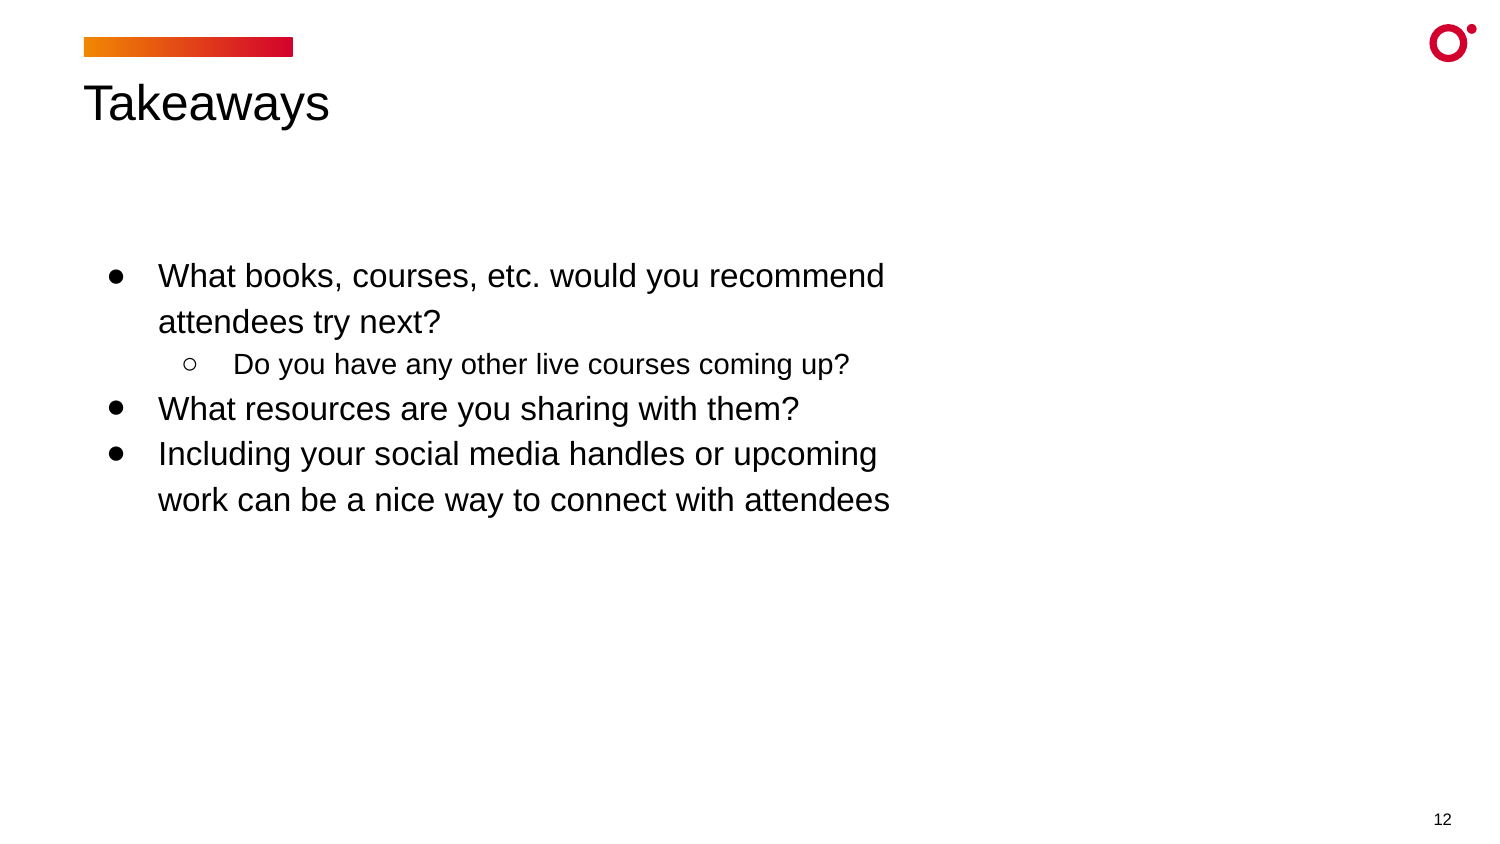

# Takeaways

What books, courses, etc. would you recommend attendees try next?
Do you have any other live courses coming up?
What resources are you sharing with them?
Including your social media handles or upcoming work can be a nice way to connect with attendees

12